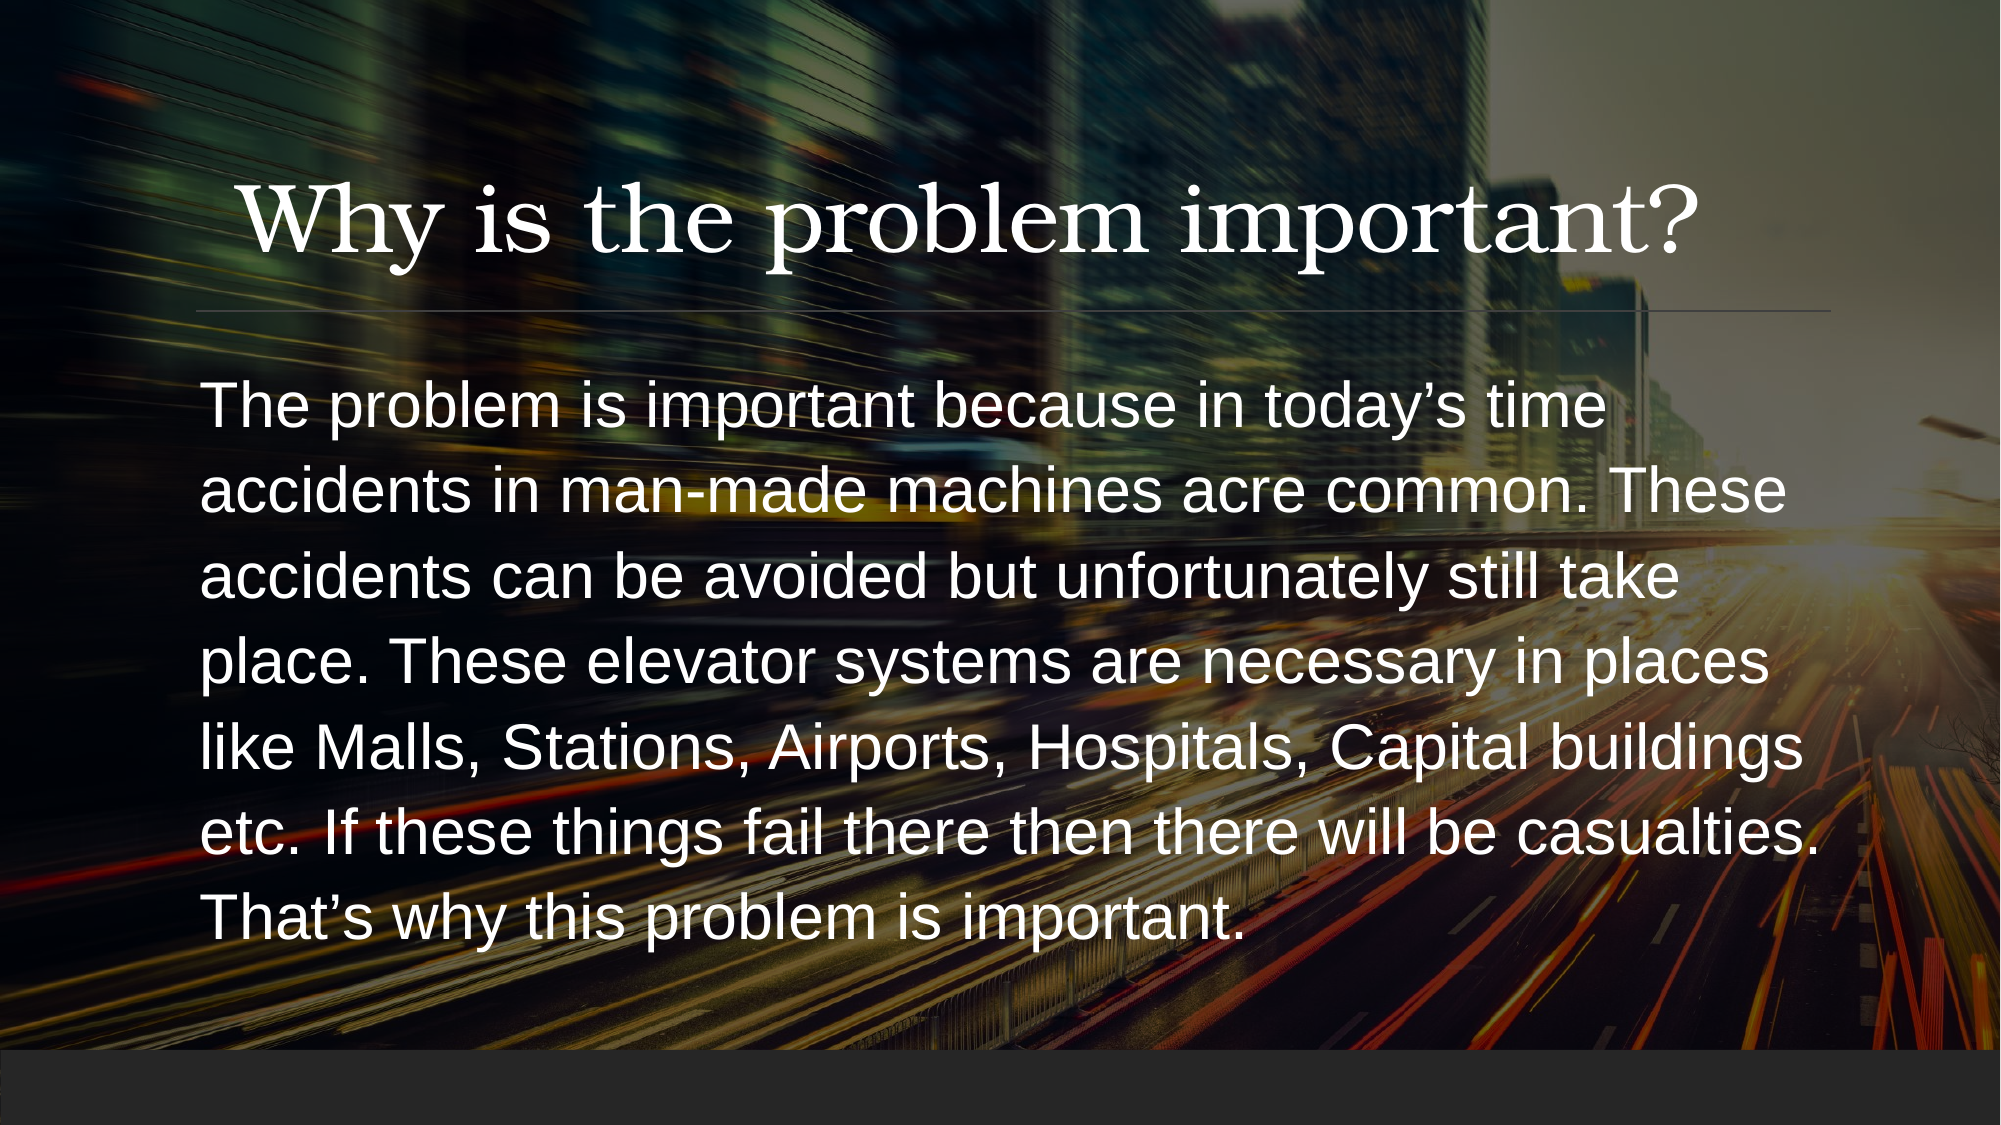

# Why is the problem important?
The problem is important because in today’s time accidents in man-made machines acre common. These accidents can be avoided but unfortunately still take place. These elevator systems are necessary in places like Malls, Stations, Airports, Hospitals, Capital buildings etc. If these things fail there then there will be casualties. That’s why this problem is important.